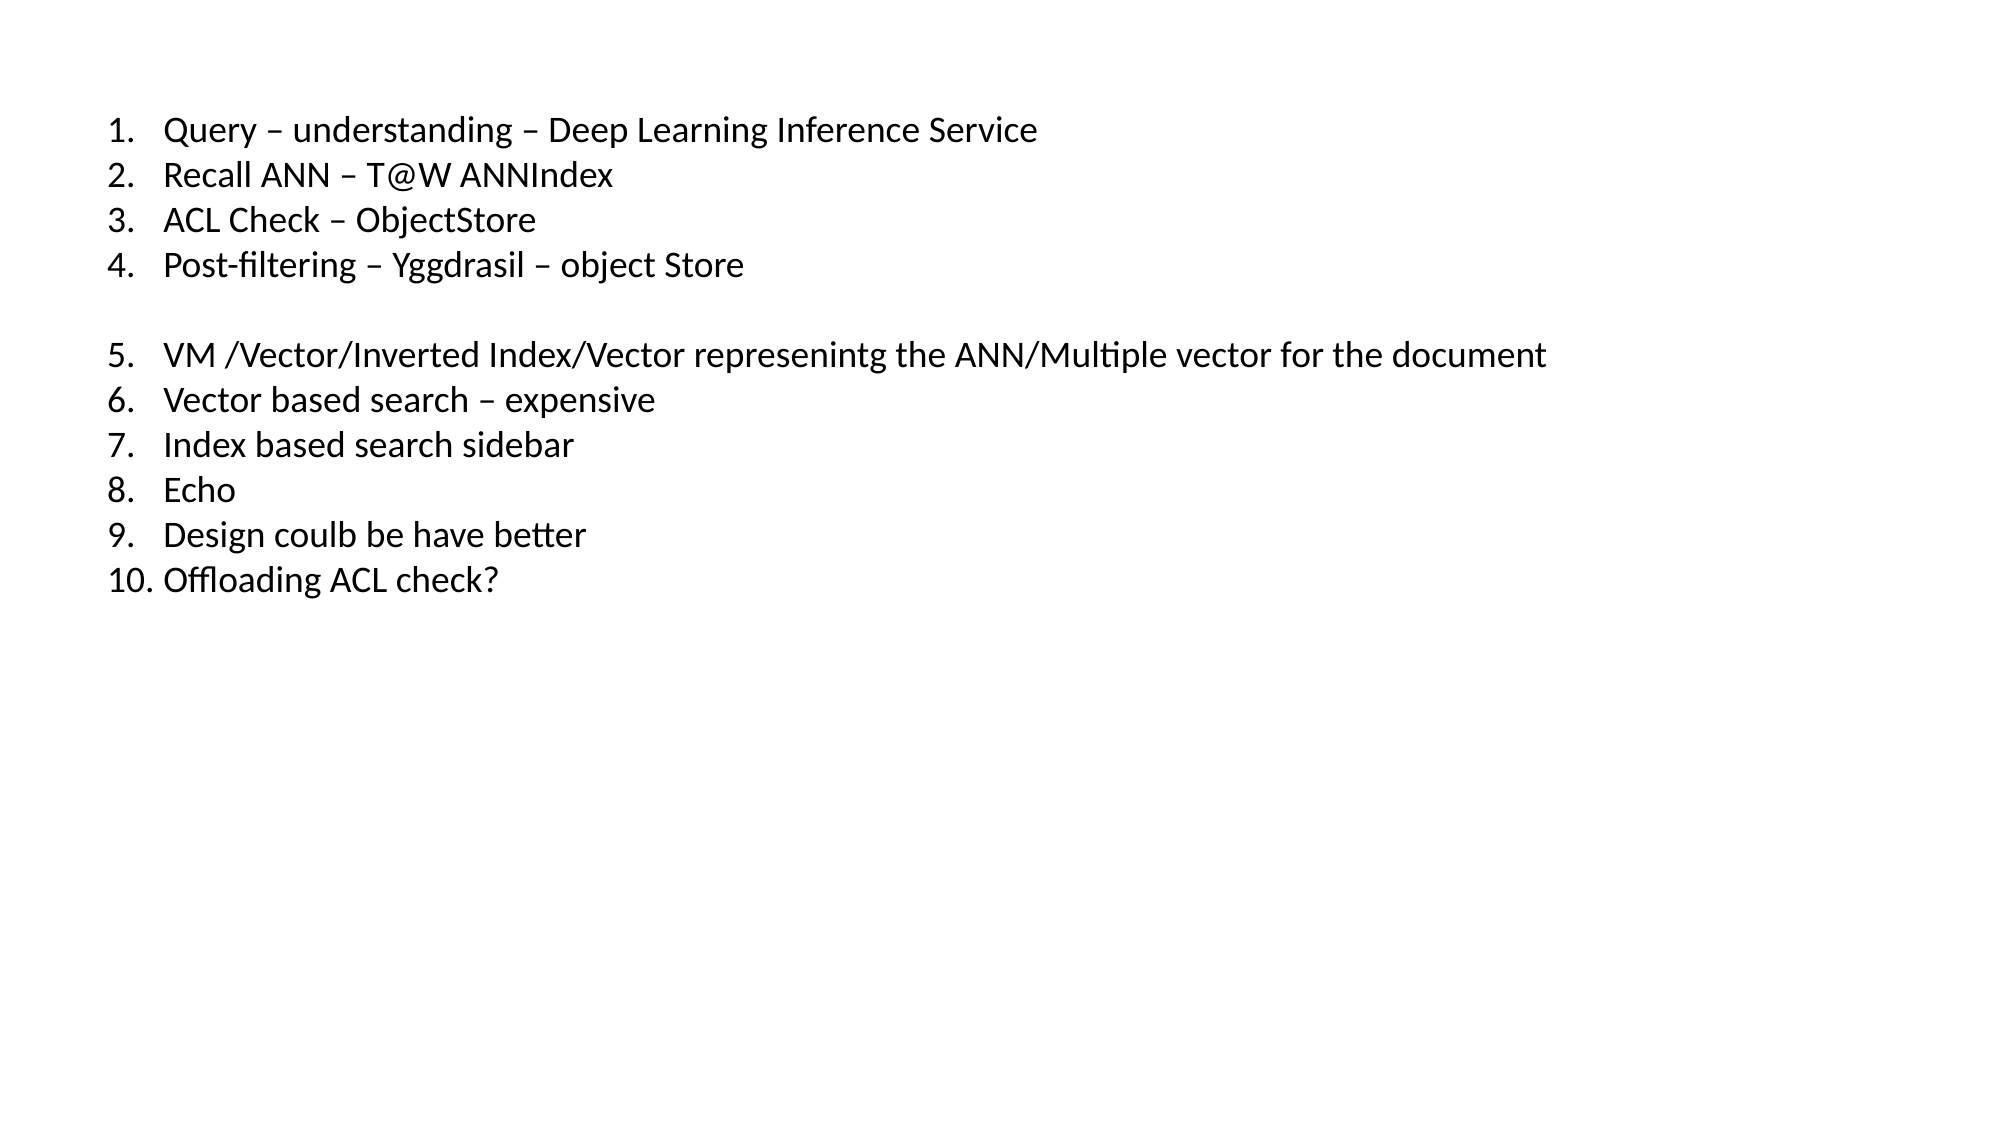

Query – understanding – Deep Learning Inference Service
Recall ANN – T@W ANNIndex
ACL Check – ObjectStore
Post-filtering – Yggdrasil – object Store

VM /Vector/Inverted Index/Vector represenintg the ANN/Multiple vector for the document
Vector based search – expensive
Index based search sidebar
Echo
Design coulb be have better
Offloading ACL check?